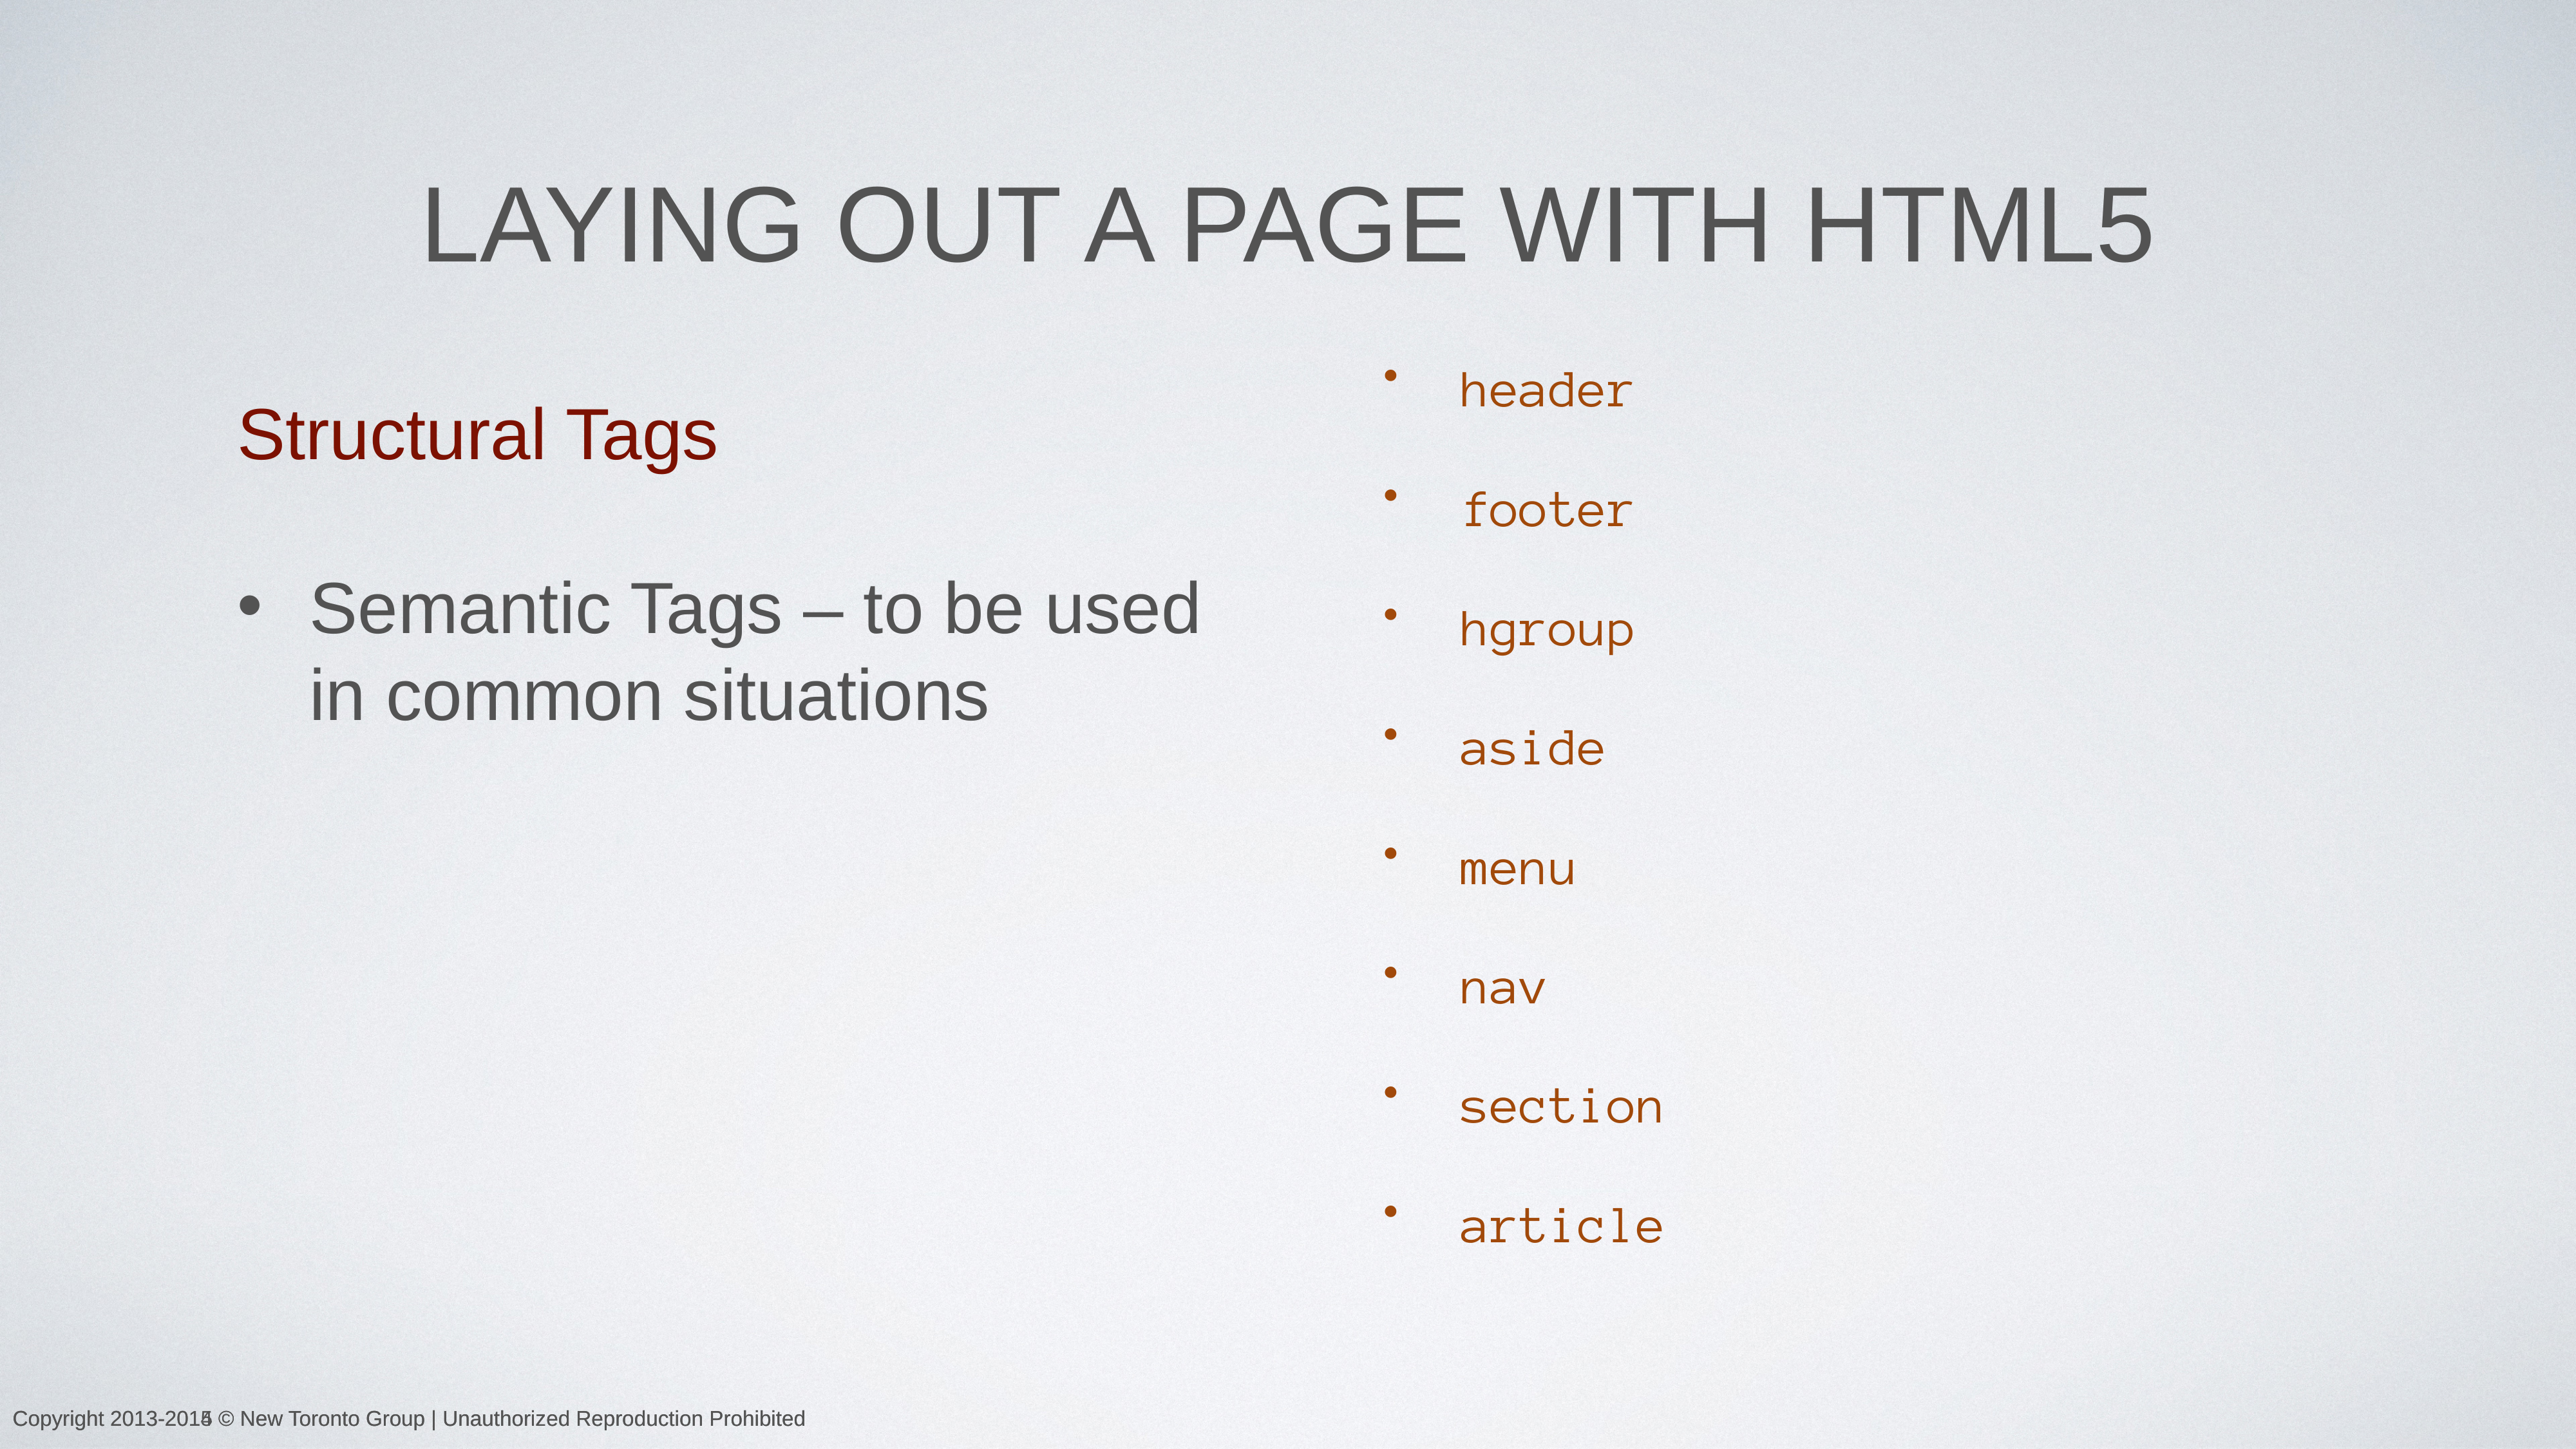

# Laying Out a Page with HTml5
Structural Tags

Semantic Tags – to be used in common situations

header
footer
hgroup
aside
menu
nav
section
article